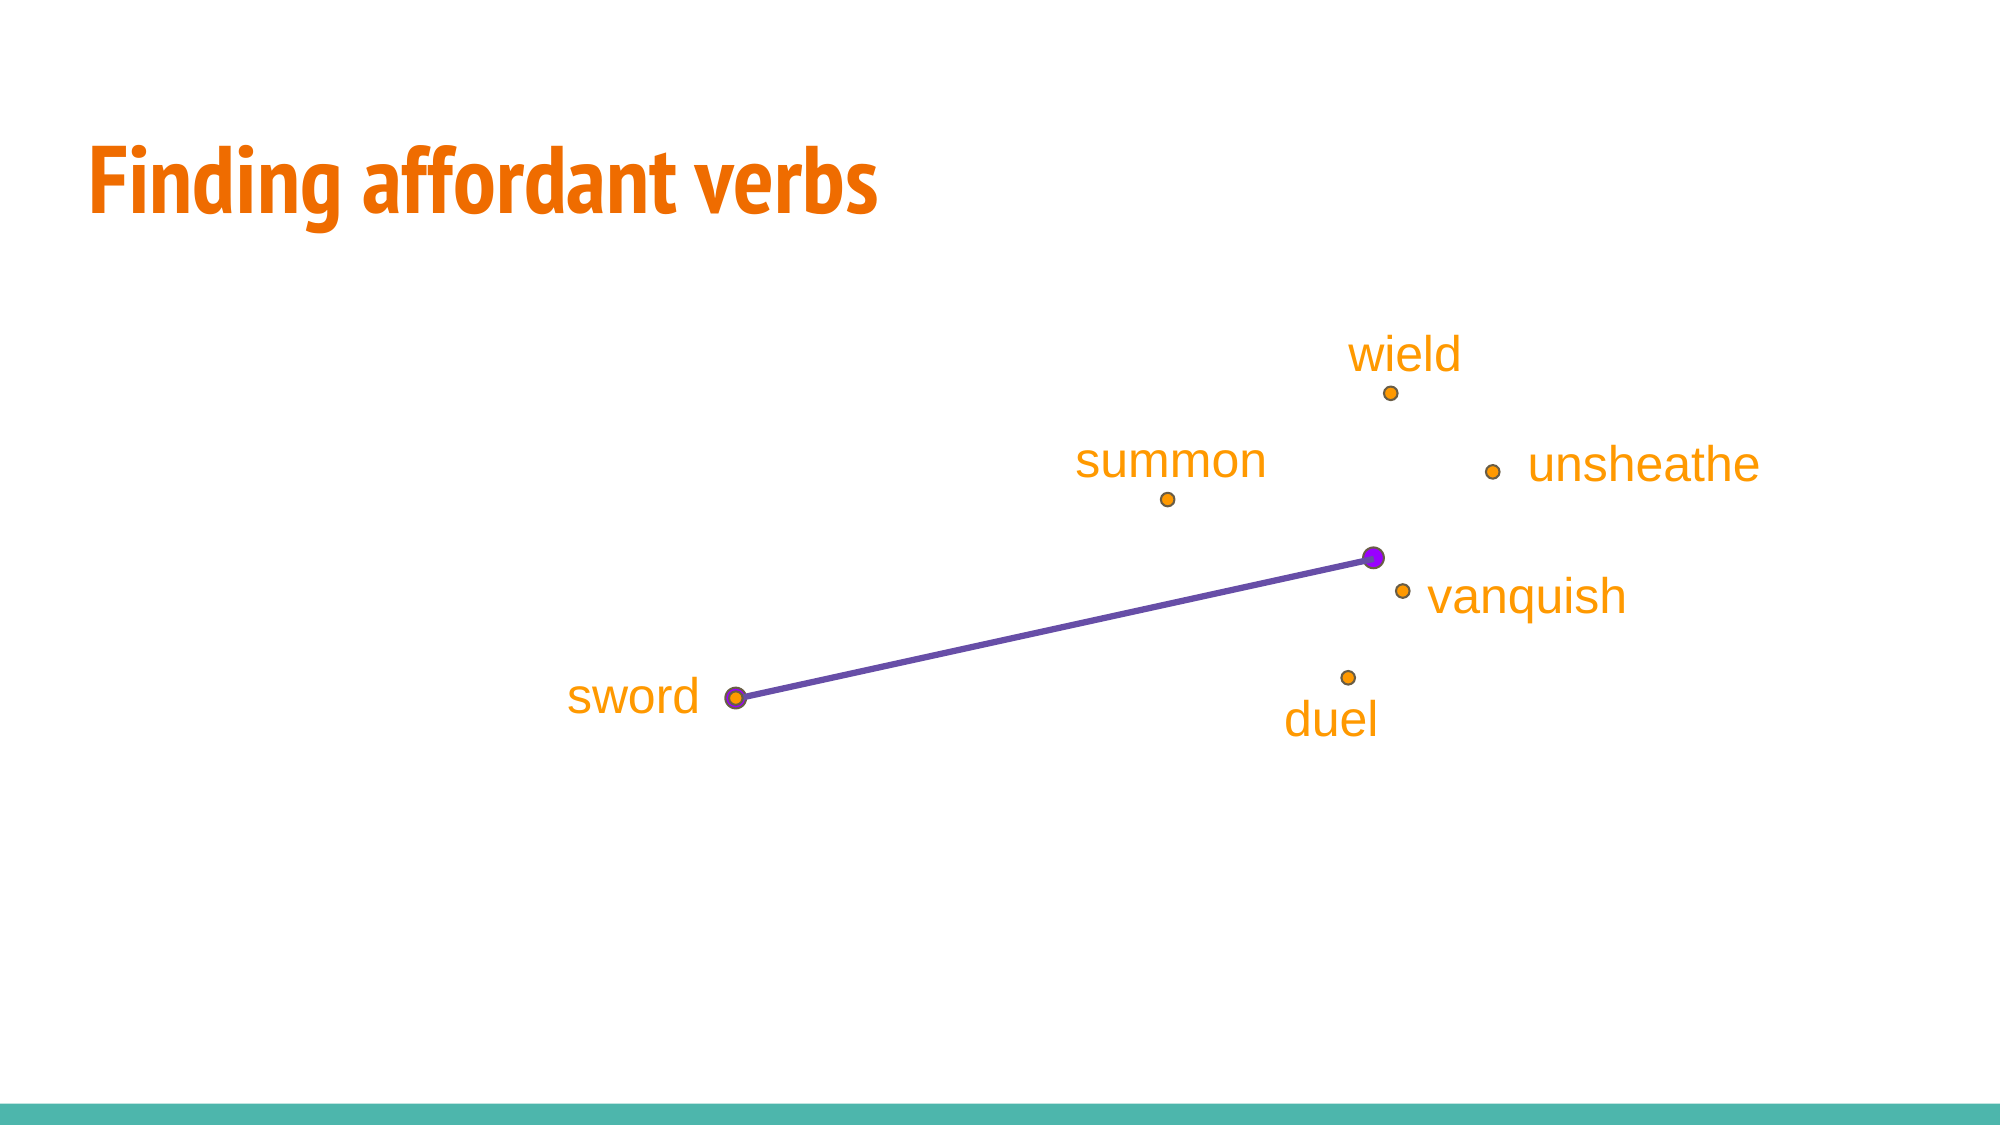

# Finding affordant verbs
wield

summon
unsheathe

vanquish

sword
duel